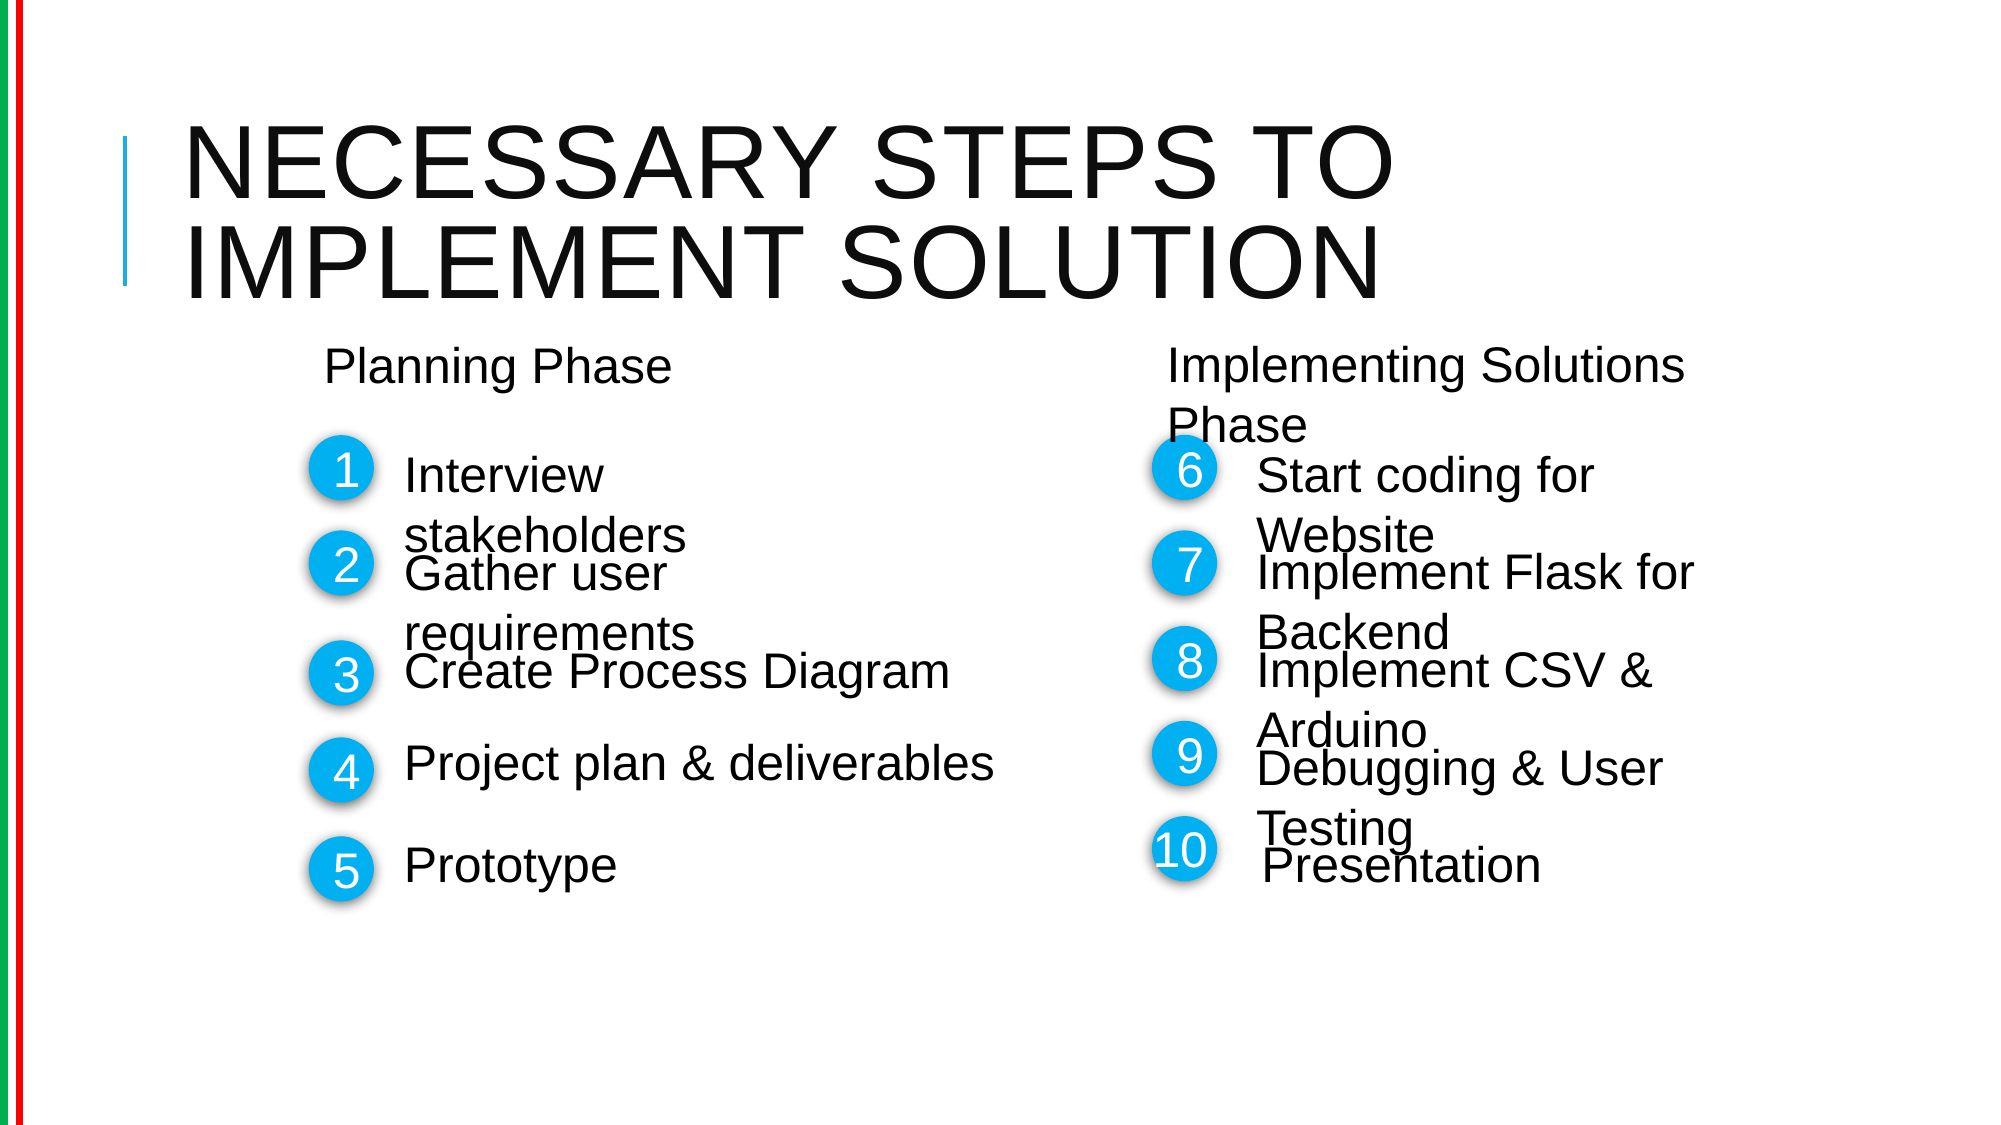

# NECESSARY STEPS TO IMPLEMENT SOLUTION
Implementing Solutions Phase
Planning Phase
Interview stakeholders
6
Start coding for Website
1
2
7
Implement Flask for Backend
Gather user requirements
8
Implement CSV & Arduino
Create Process Diagram
3
9
Project plan & deliverables
Debugging & User Testing
4
10

Prototype
Presentation
5